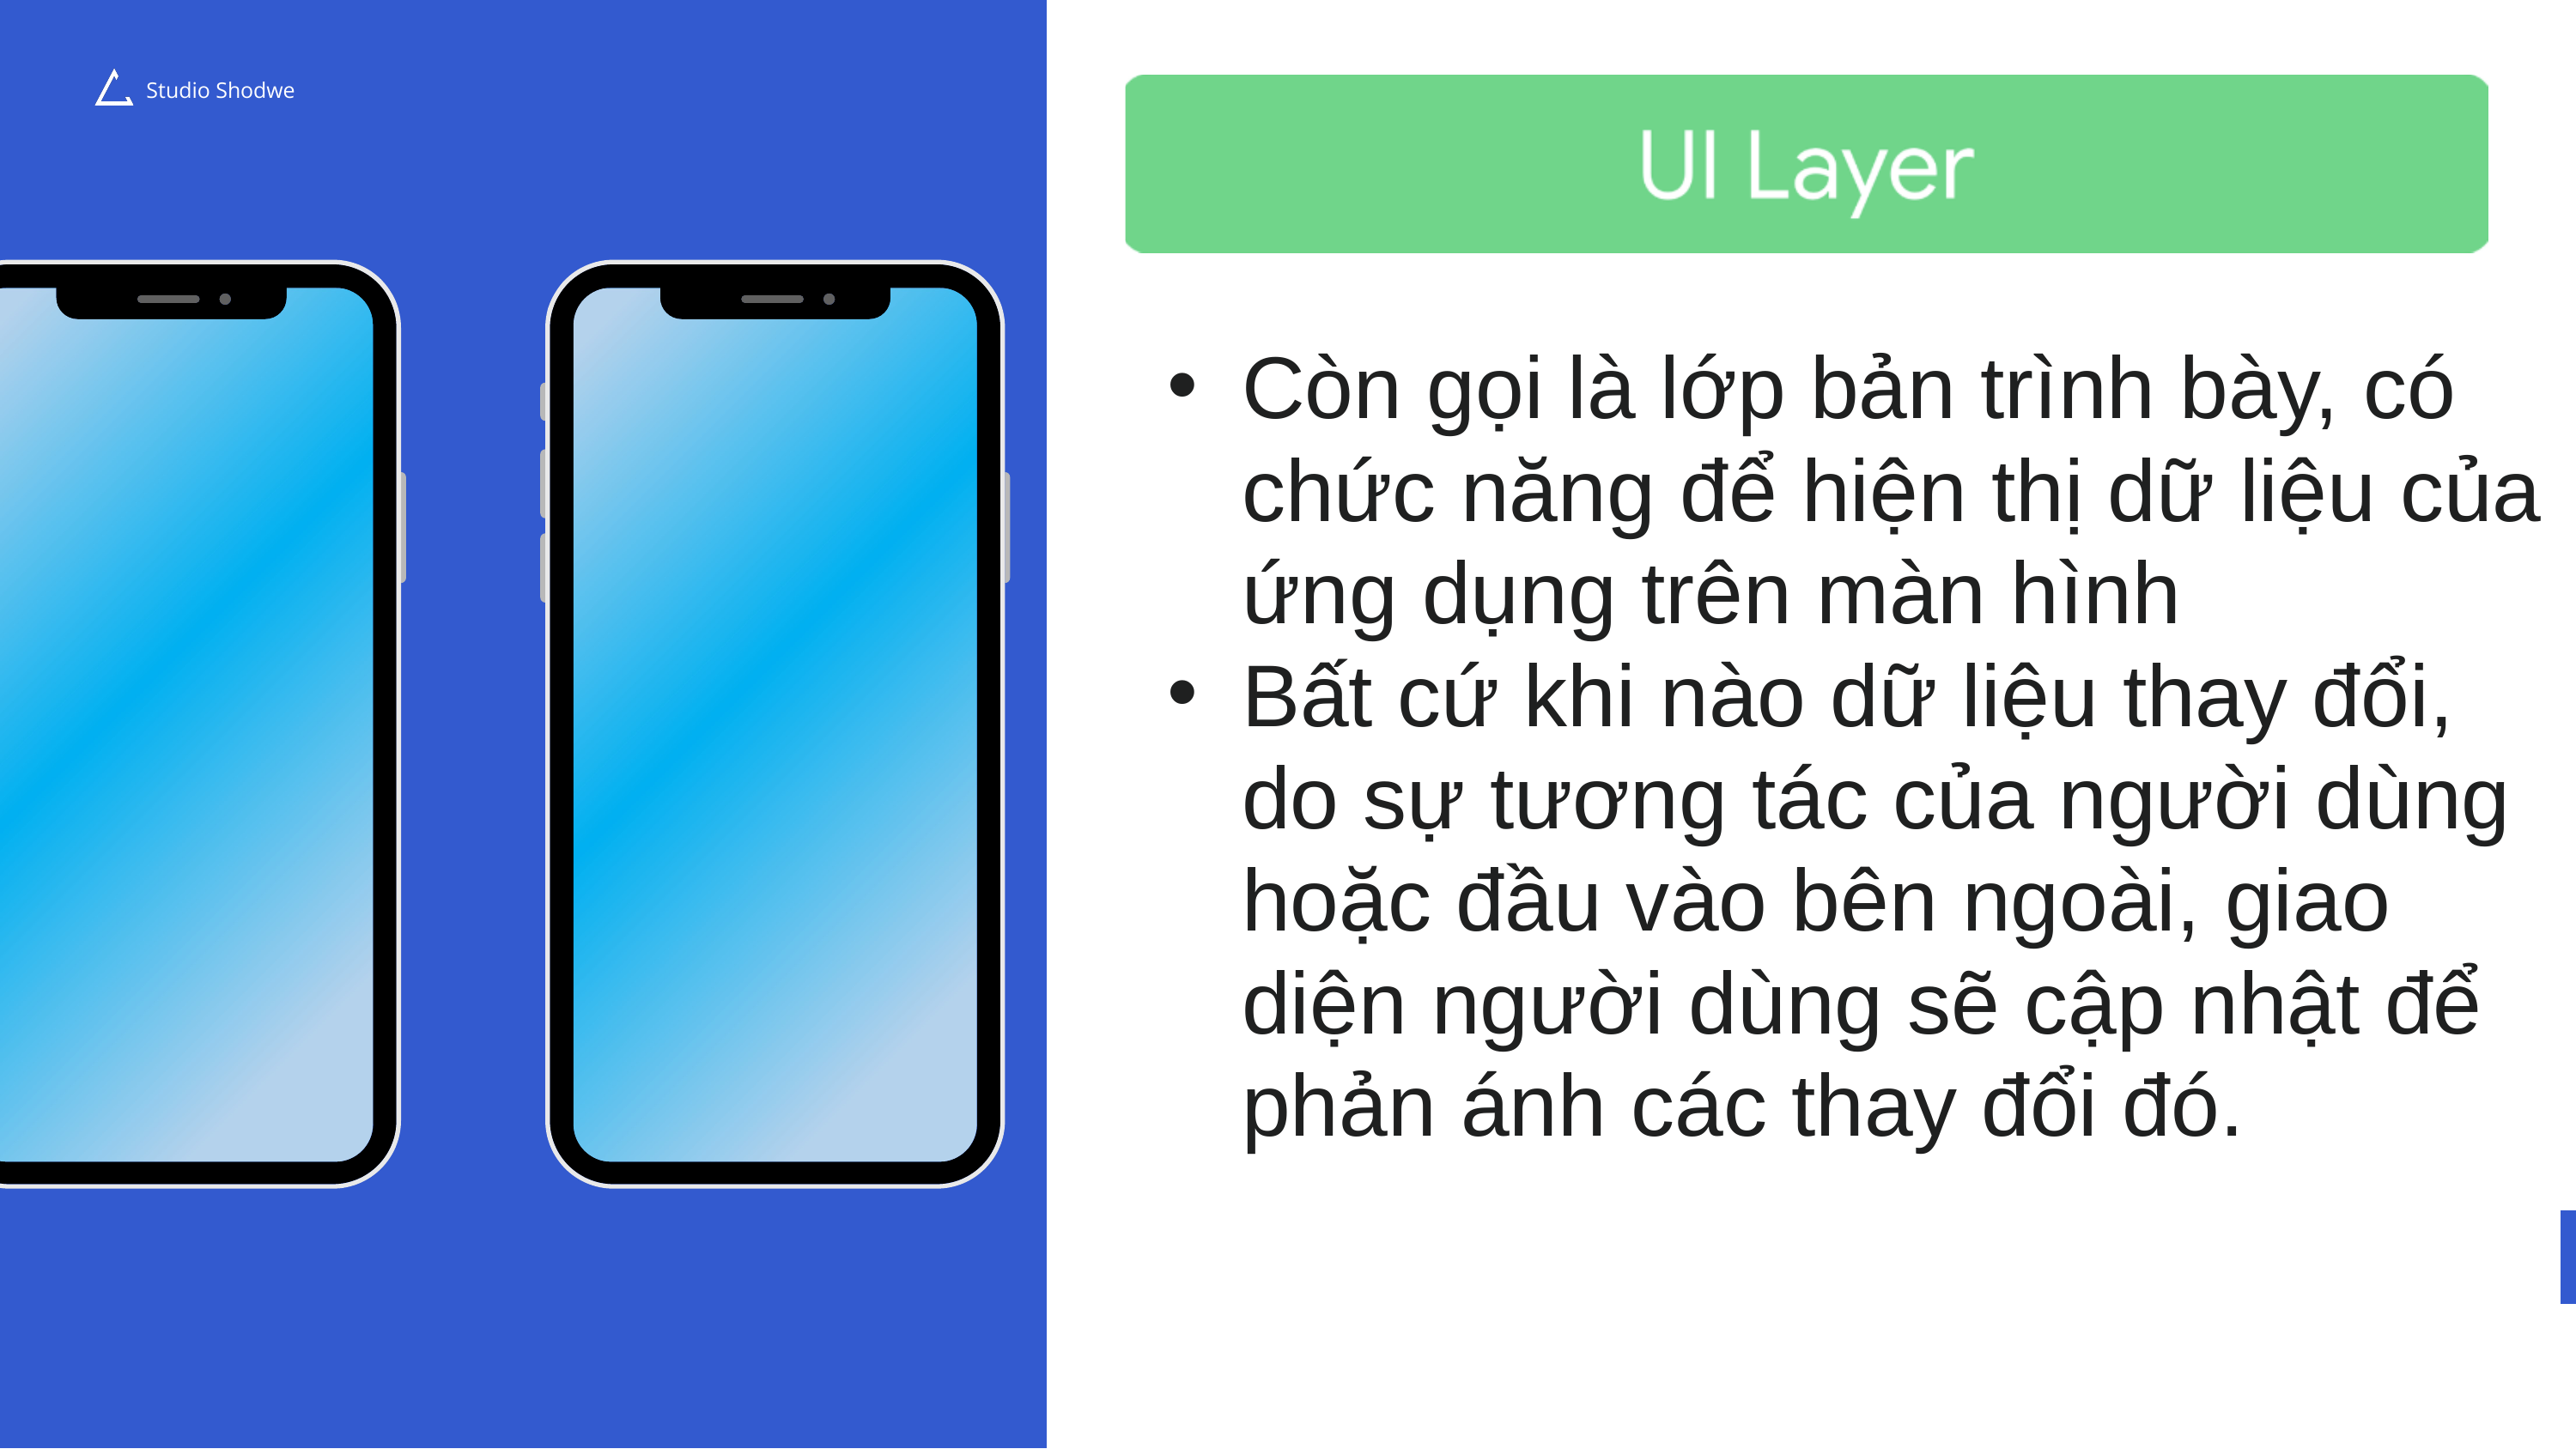

Studio Shodwe

Còn gọi là lớp bản trình bày, có chức năng để hiện thị dữ liệu của ứng dụng trên màn hình
Bất cứ khi nào dữ liệu thay đổi, do sự tương tác của người dùng hoặc đầu vào bên ngoài, giao diện người dùng sẽ cập nhật để phản ánh các thay đổi đó.